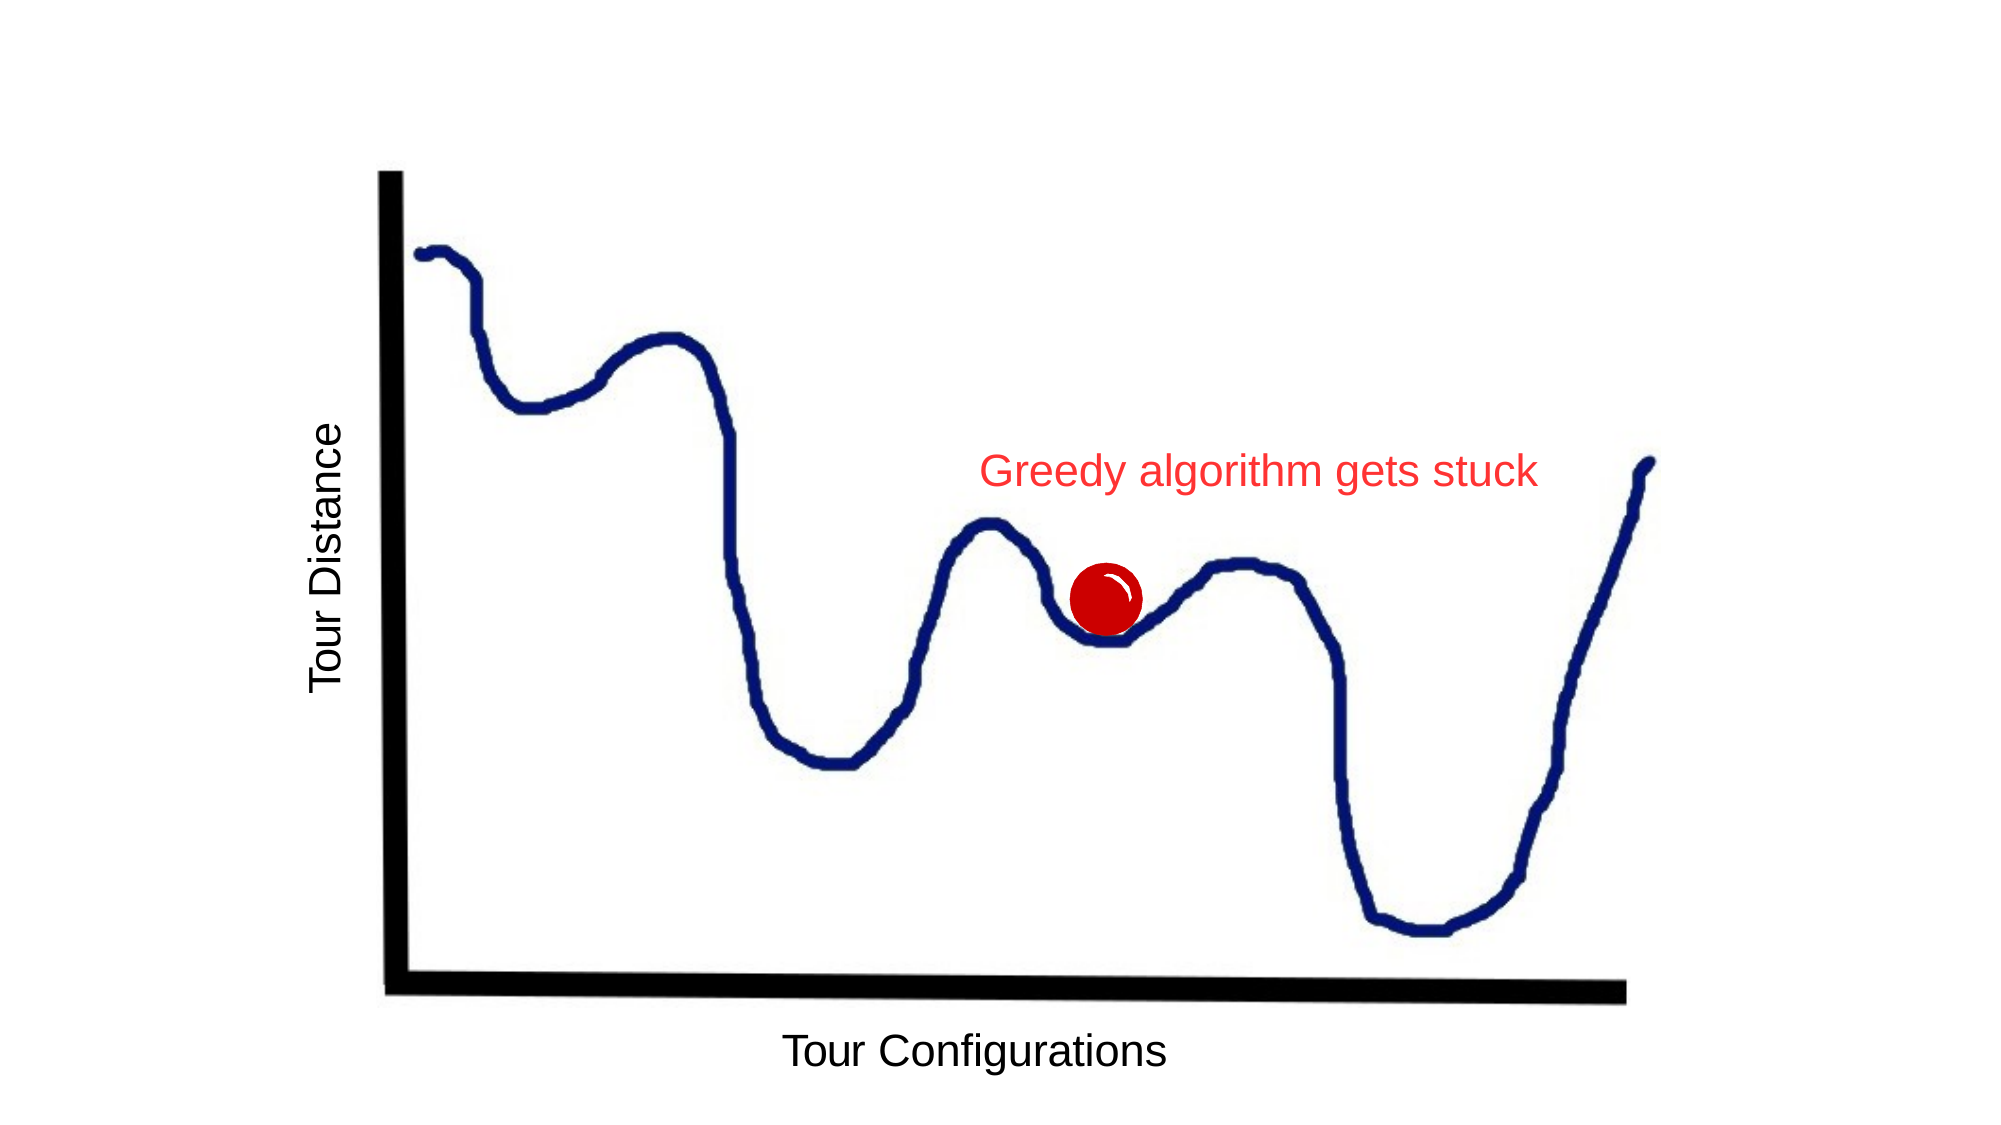

Tour Distance
Greedy algorithm gets stuck

Tour Configurations